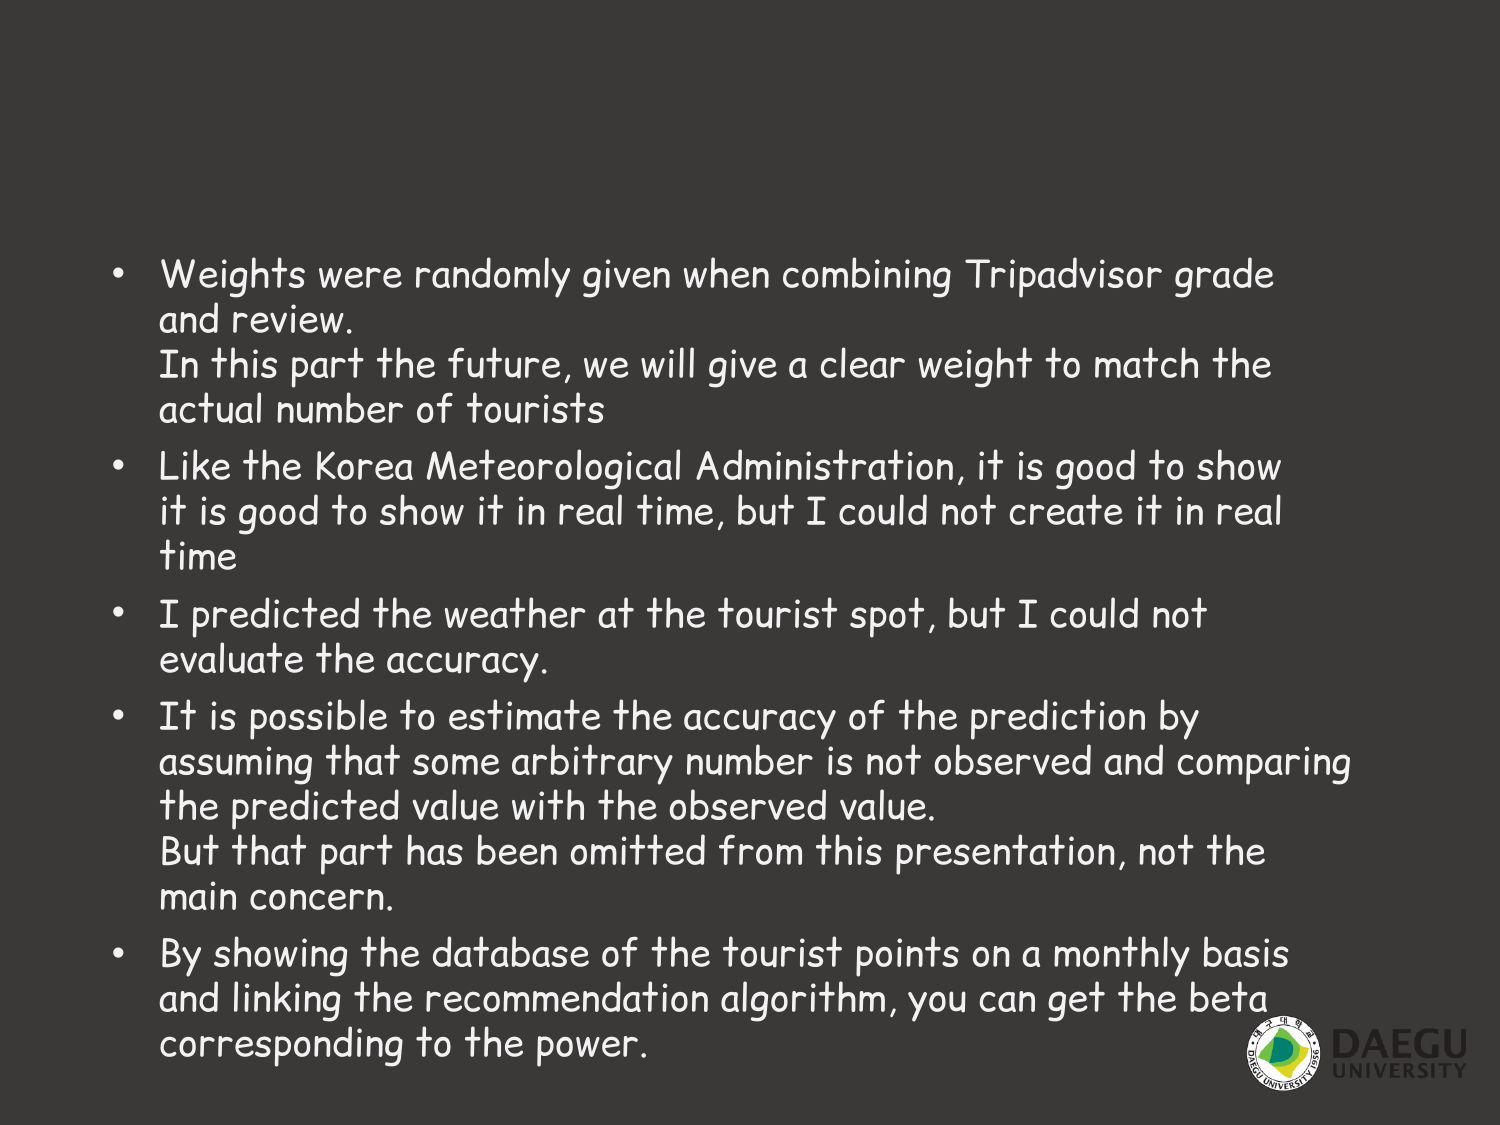

Weights were randomly given when combining Tripadvisor grade
and review.
In this part the future, we will give a clear weight to match the actual number of tourists

Like the Korea Meteorological Administration, it is good to show
it is good to show it in real time, but I could not create it in real time

I predicted the weather at the tourist spot, but I could not evaluate the accuracy.

It is possible to estimate the accuracy of the prediction by assuming that some arbitrary number is not observed and comparing the predicted value with the observed value.
But that part has been omitted from this presentation, not the main concern.

By showing the database of the tourist points on a monthly basis and linking the recommendation algorithm, you can get the beta corresponding to the power.